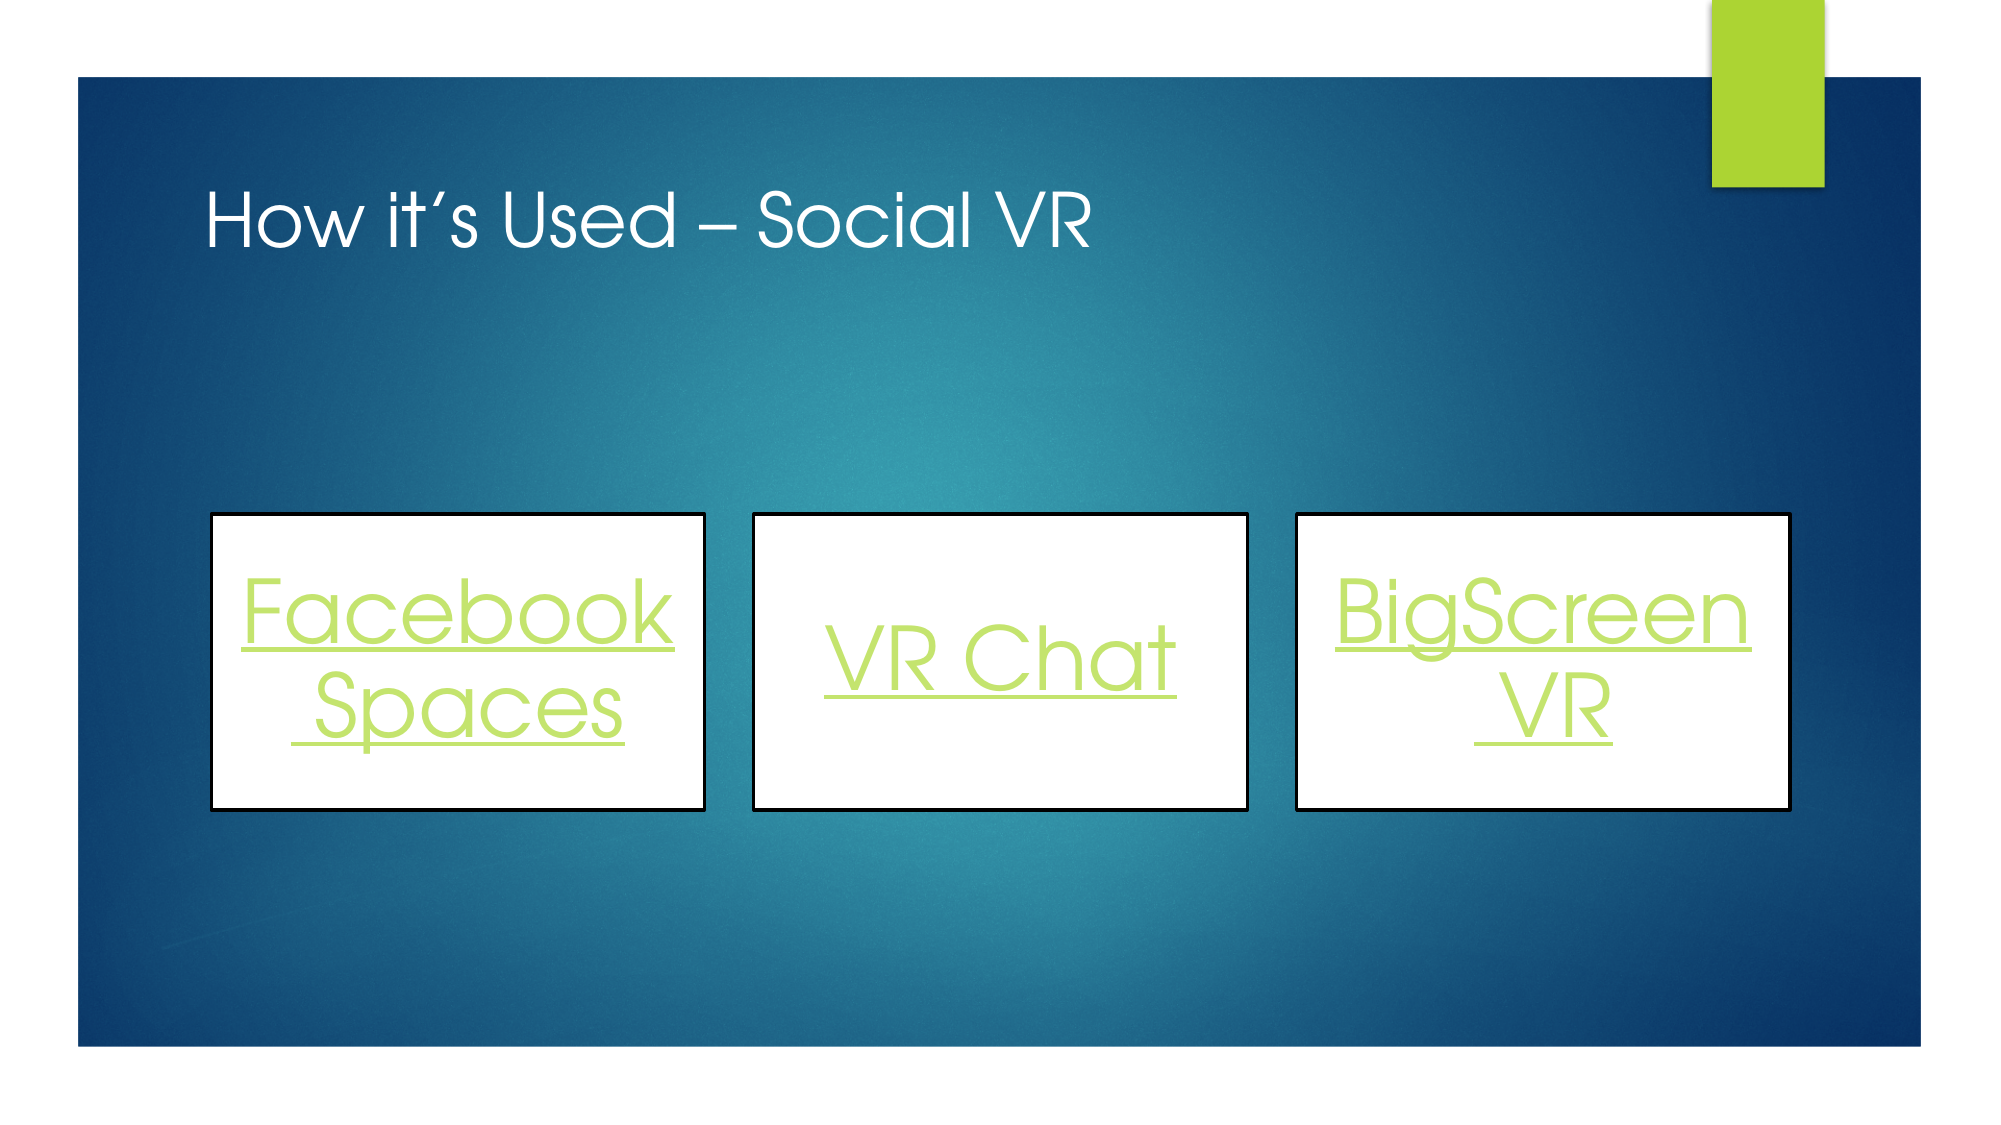

# How it’s Used – Social VR
Facebook Spaces
VR Chat
BigScreen VR